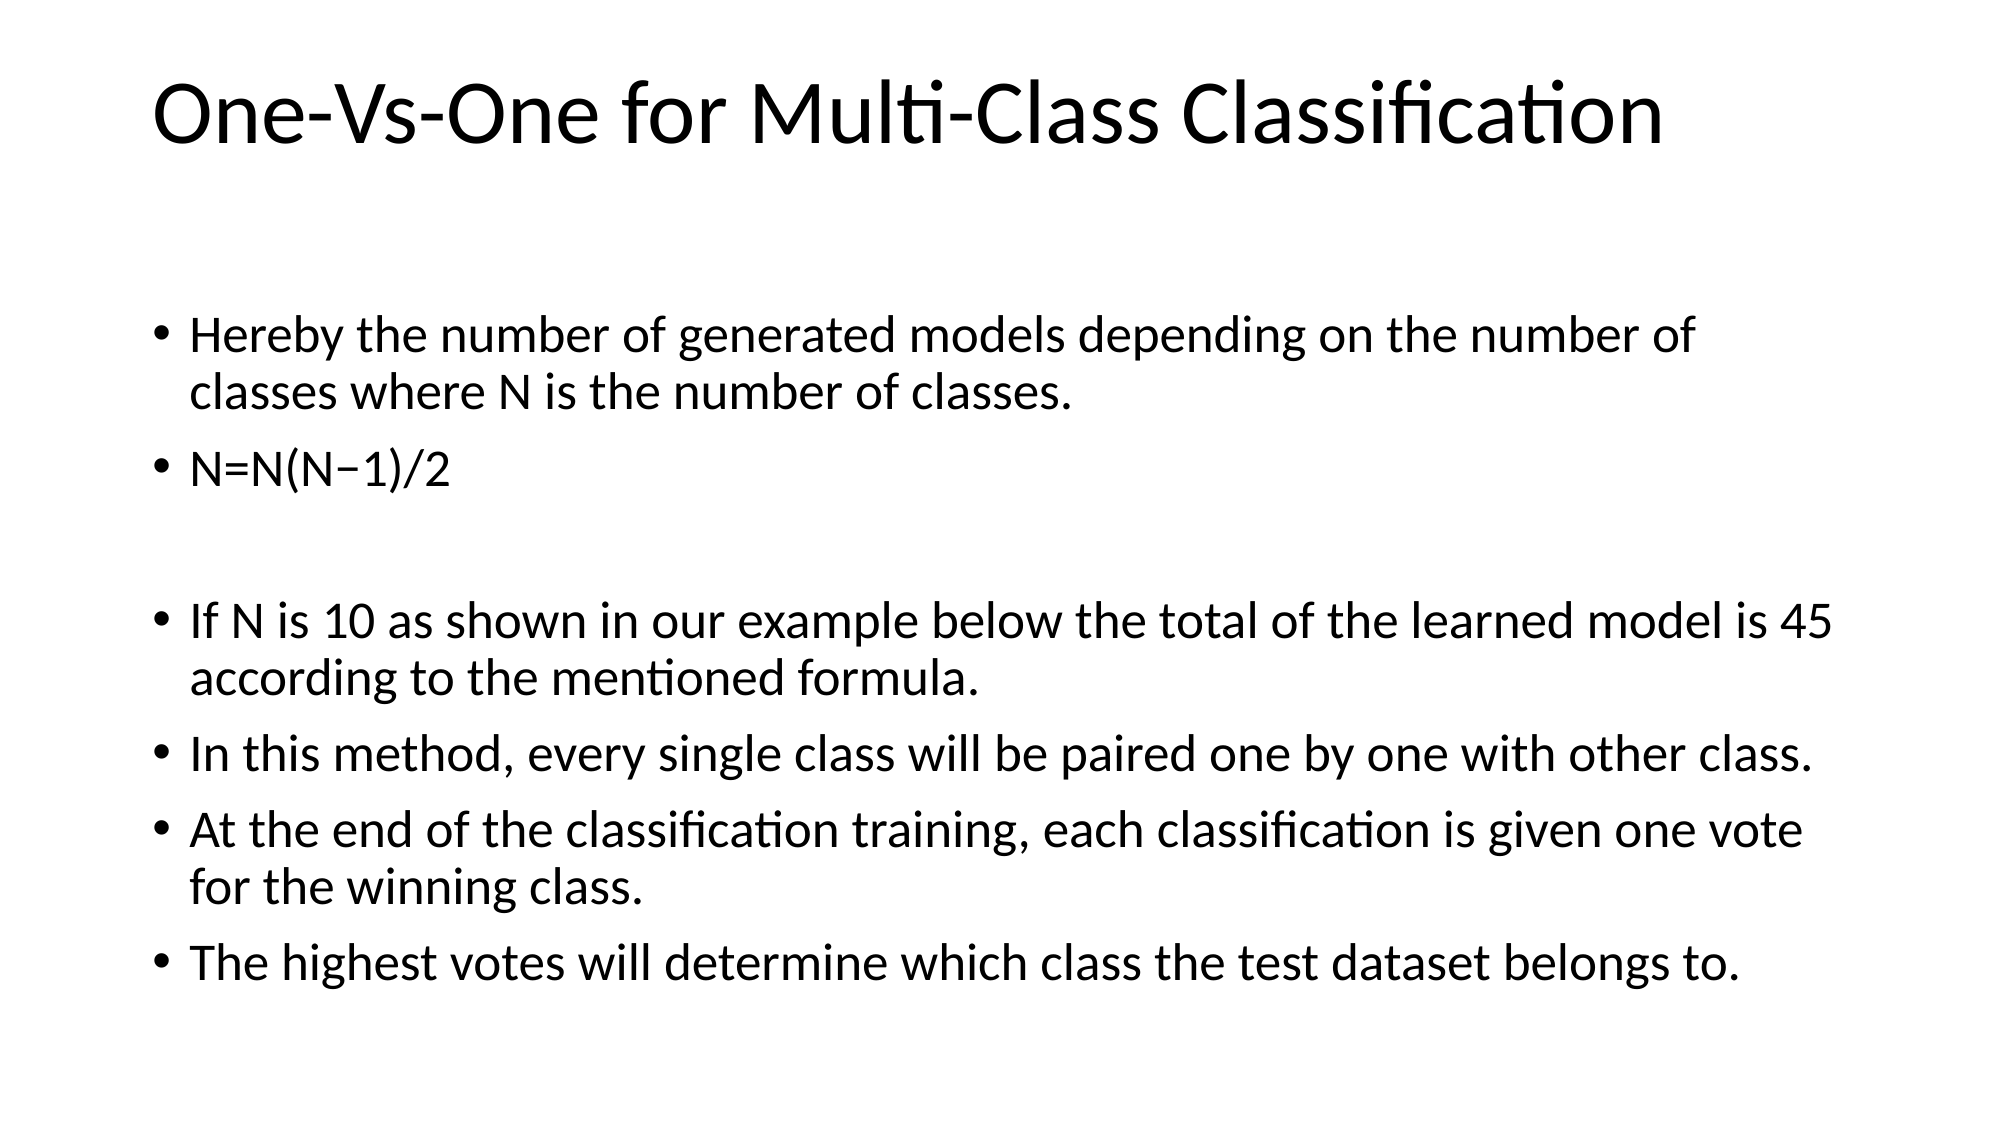

# One-Vs-One for Multi-Class Classification
Hereby the number of generated models depending on the number of classes where N is the number of classes.
N=N(N−1)/2

If N is 10 as shown in our example below the total of the learned model is 45 according to the mentioned formula.
In this method, every single class will be paired one by one with other class.
At the end of the classification training, each classification is given one vote for the winning class.
The highest votes will determine which class the test dataset belongs to.